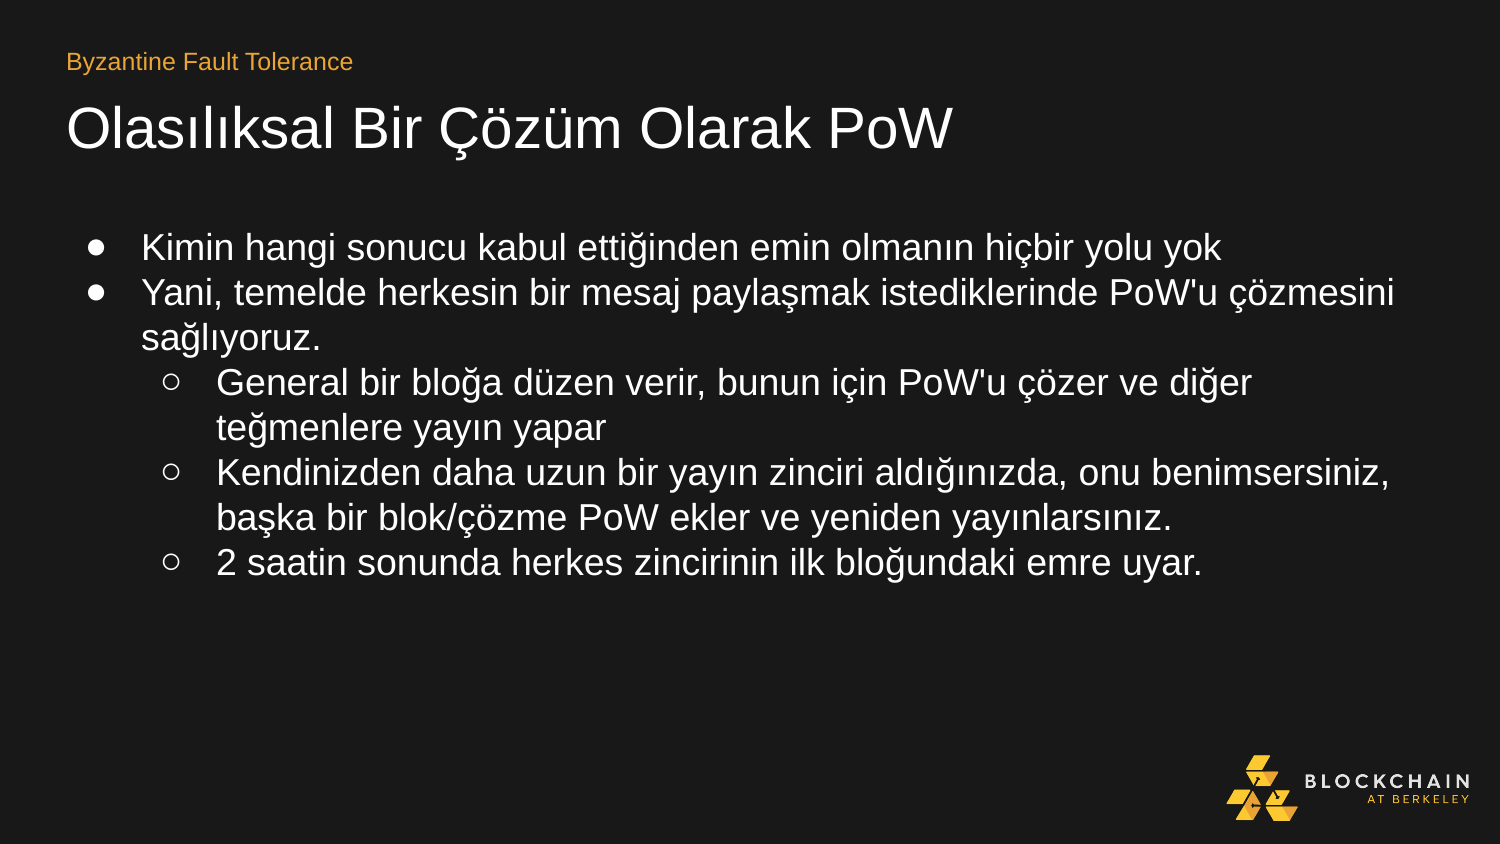

# Byzantine Fault Tolerance

Olasılıksal Bir Çözüm Olarak PoW
Kimin hangi sonucu kabul ettiğinden emin olmanın hiçbir yolu yok
Yani, temelde herkesin bir mesaj paylaşmak istediklerinde PoW'u çözmesini sağlıyoruz.
General bir bloğa düzen verir, bunun için PoW'u çözer ve diğer teğmenlere yayın yapar
Kendinizden daha uzun bir yayın zinciri aldığınızda, onu benimsersiniz, başka bir blok/çözme PoW ekler ve yeniden yayınlarsınız.
2 saatin sonunda herkes zincirinin ilk bloğundaki emre uyar.